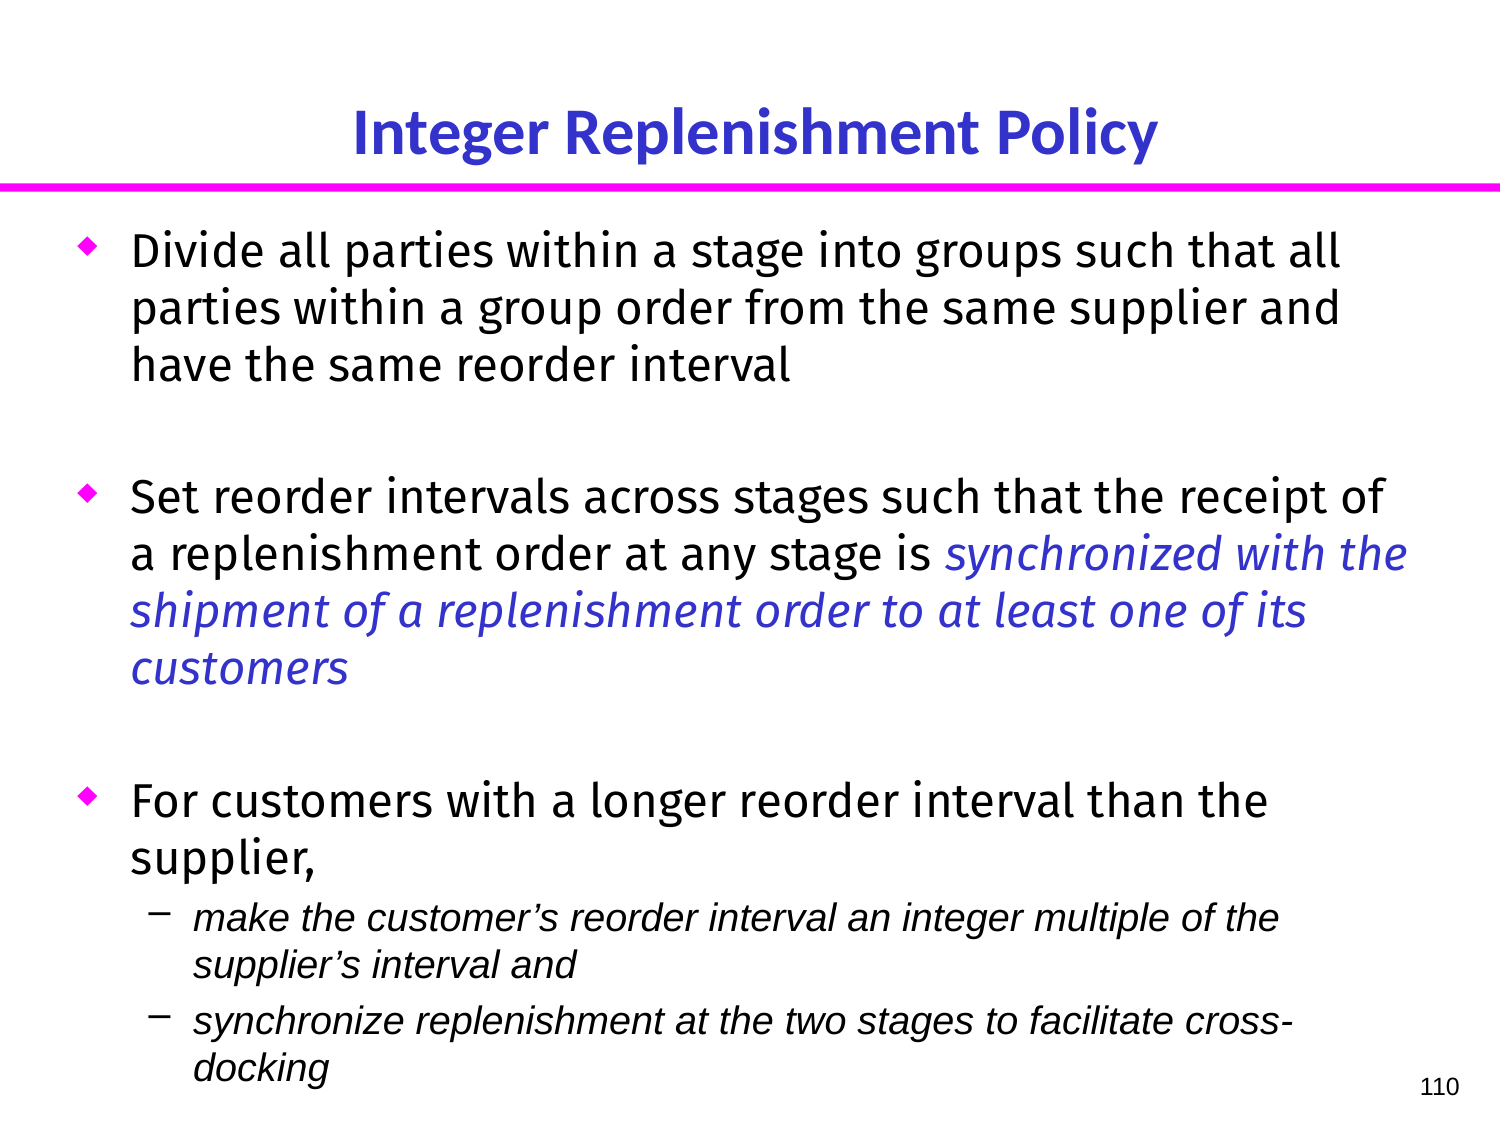

# Integer Replenishment Policy
Divide all parties within a stage into groups such that all parties within a group order from the same supplier and have the same reorder interval

Set reorder intervals across stages such that the receipt of a replenishment order at any stage is synchronized with the shipment of a replenishment order to at least one of its customers

For customers with a longer reorder interval than the supplier,
make the customer’s reorder interval an integer multiple of the supplier’s interval and
synchronize replenishment at the two stages to facilitate cross-docking
110